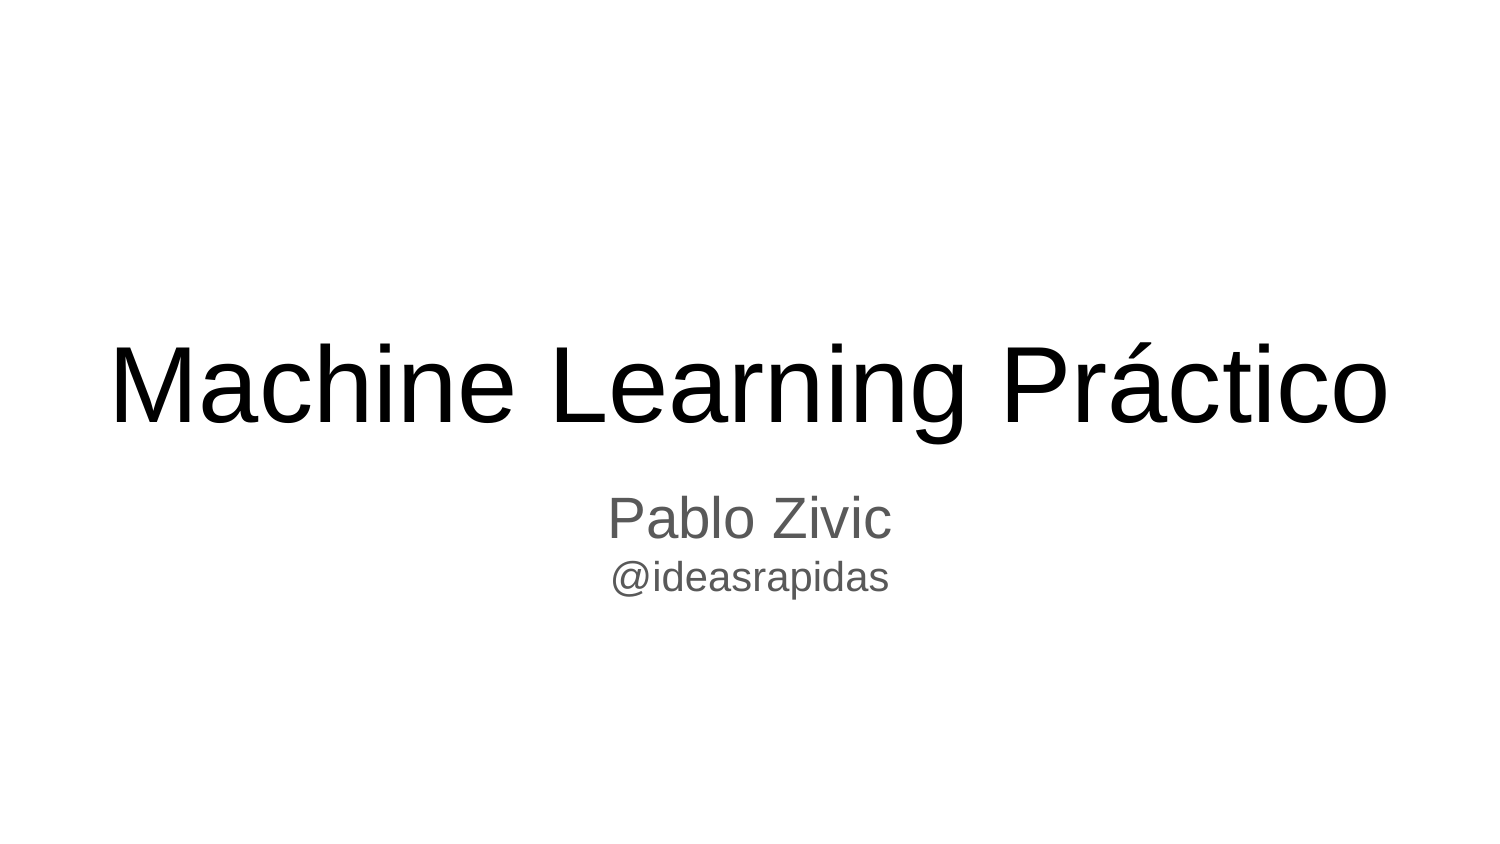

# Machine Learning Práctico
Pablo Zivic
@ideasrapidas